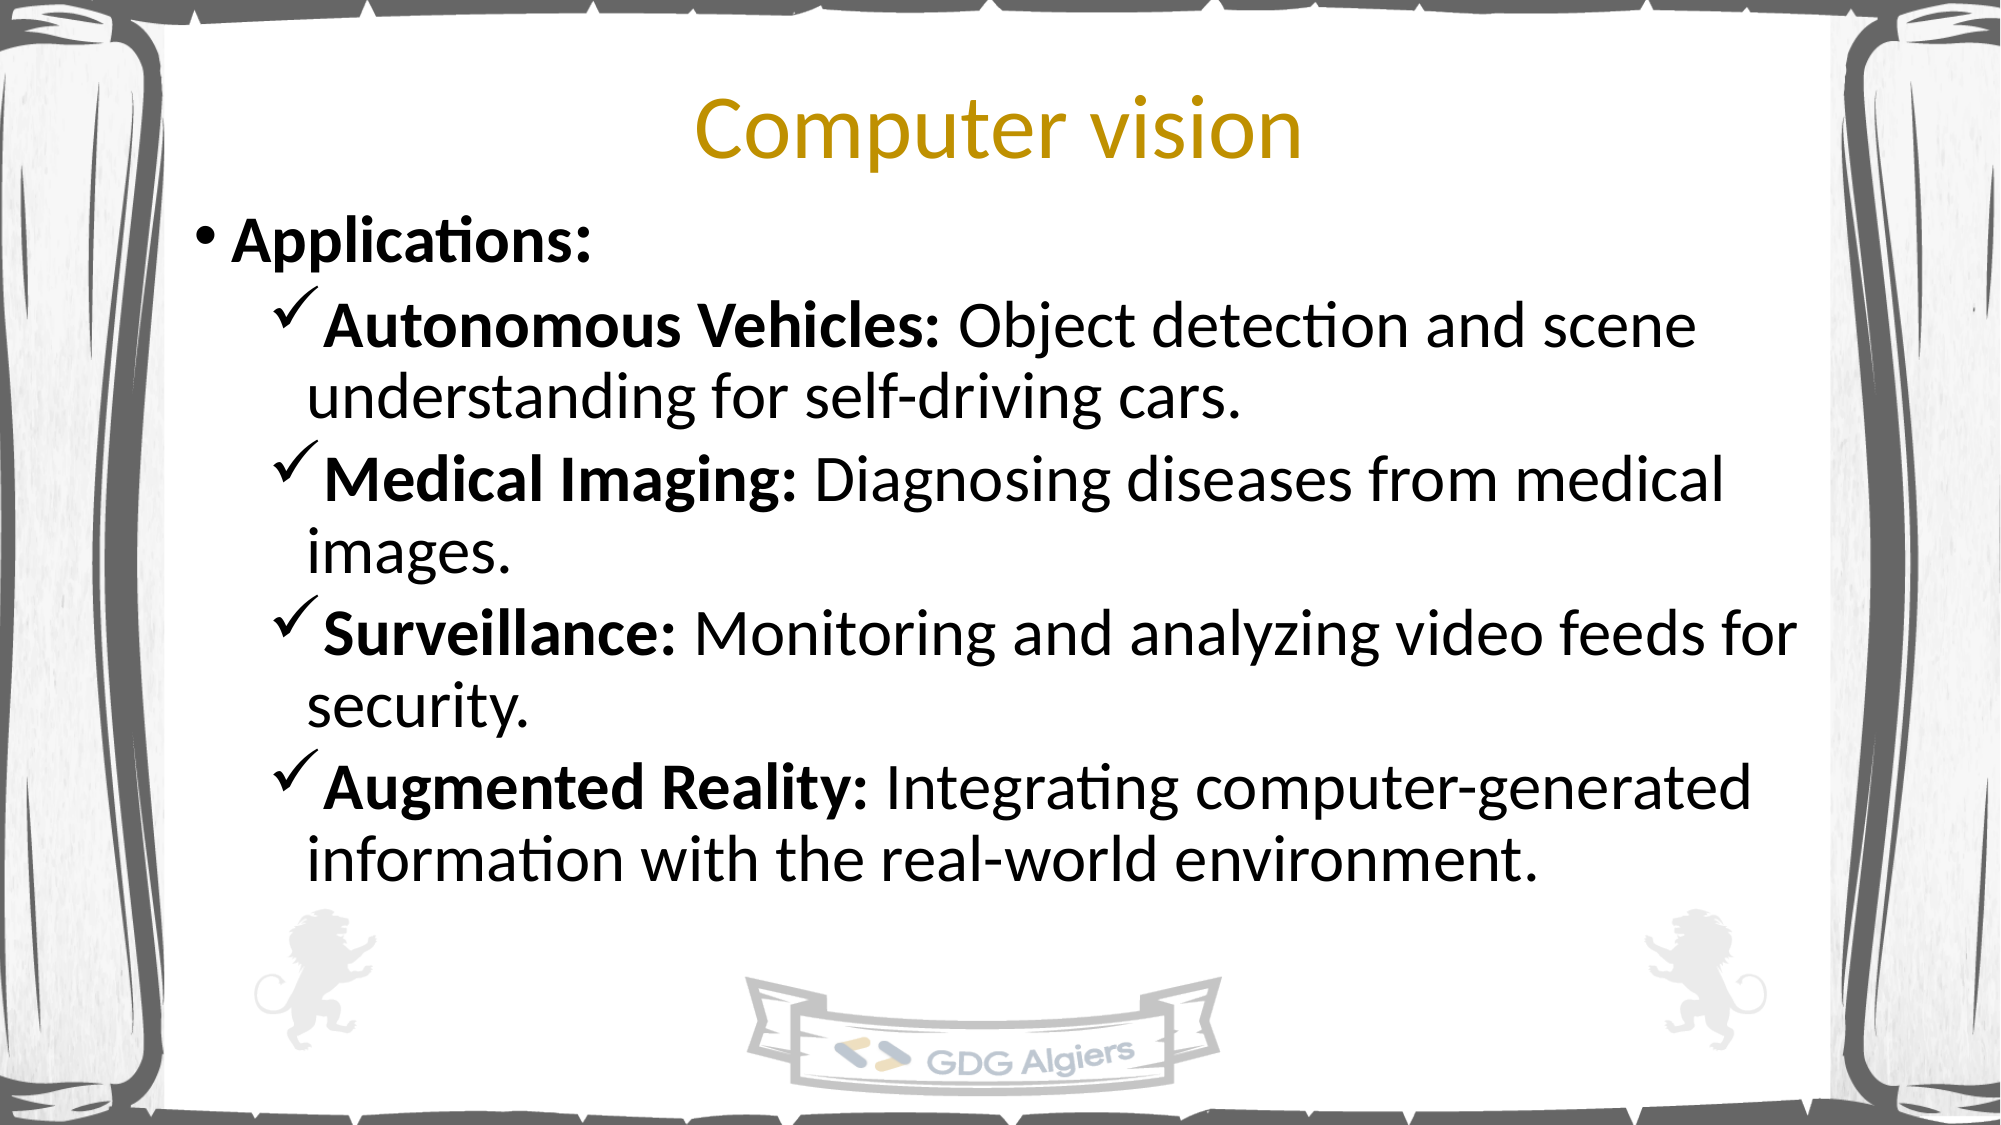

# Computer vision
Applications:
Autonomous Vehicles: Object detection and scene understanding for self-driving cars.
Medical Imaging: Diagnosing diseases from medical images.
Surveillance: Monitoring and analyzing video feeds for security.
Augmented Reality: Integrating computer-generated information with the real-world environment.